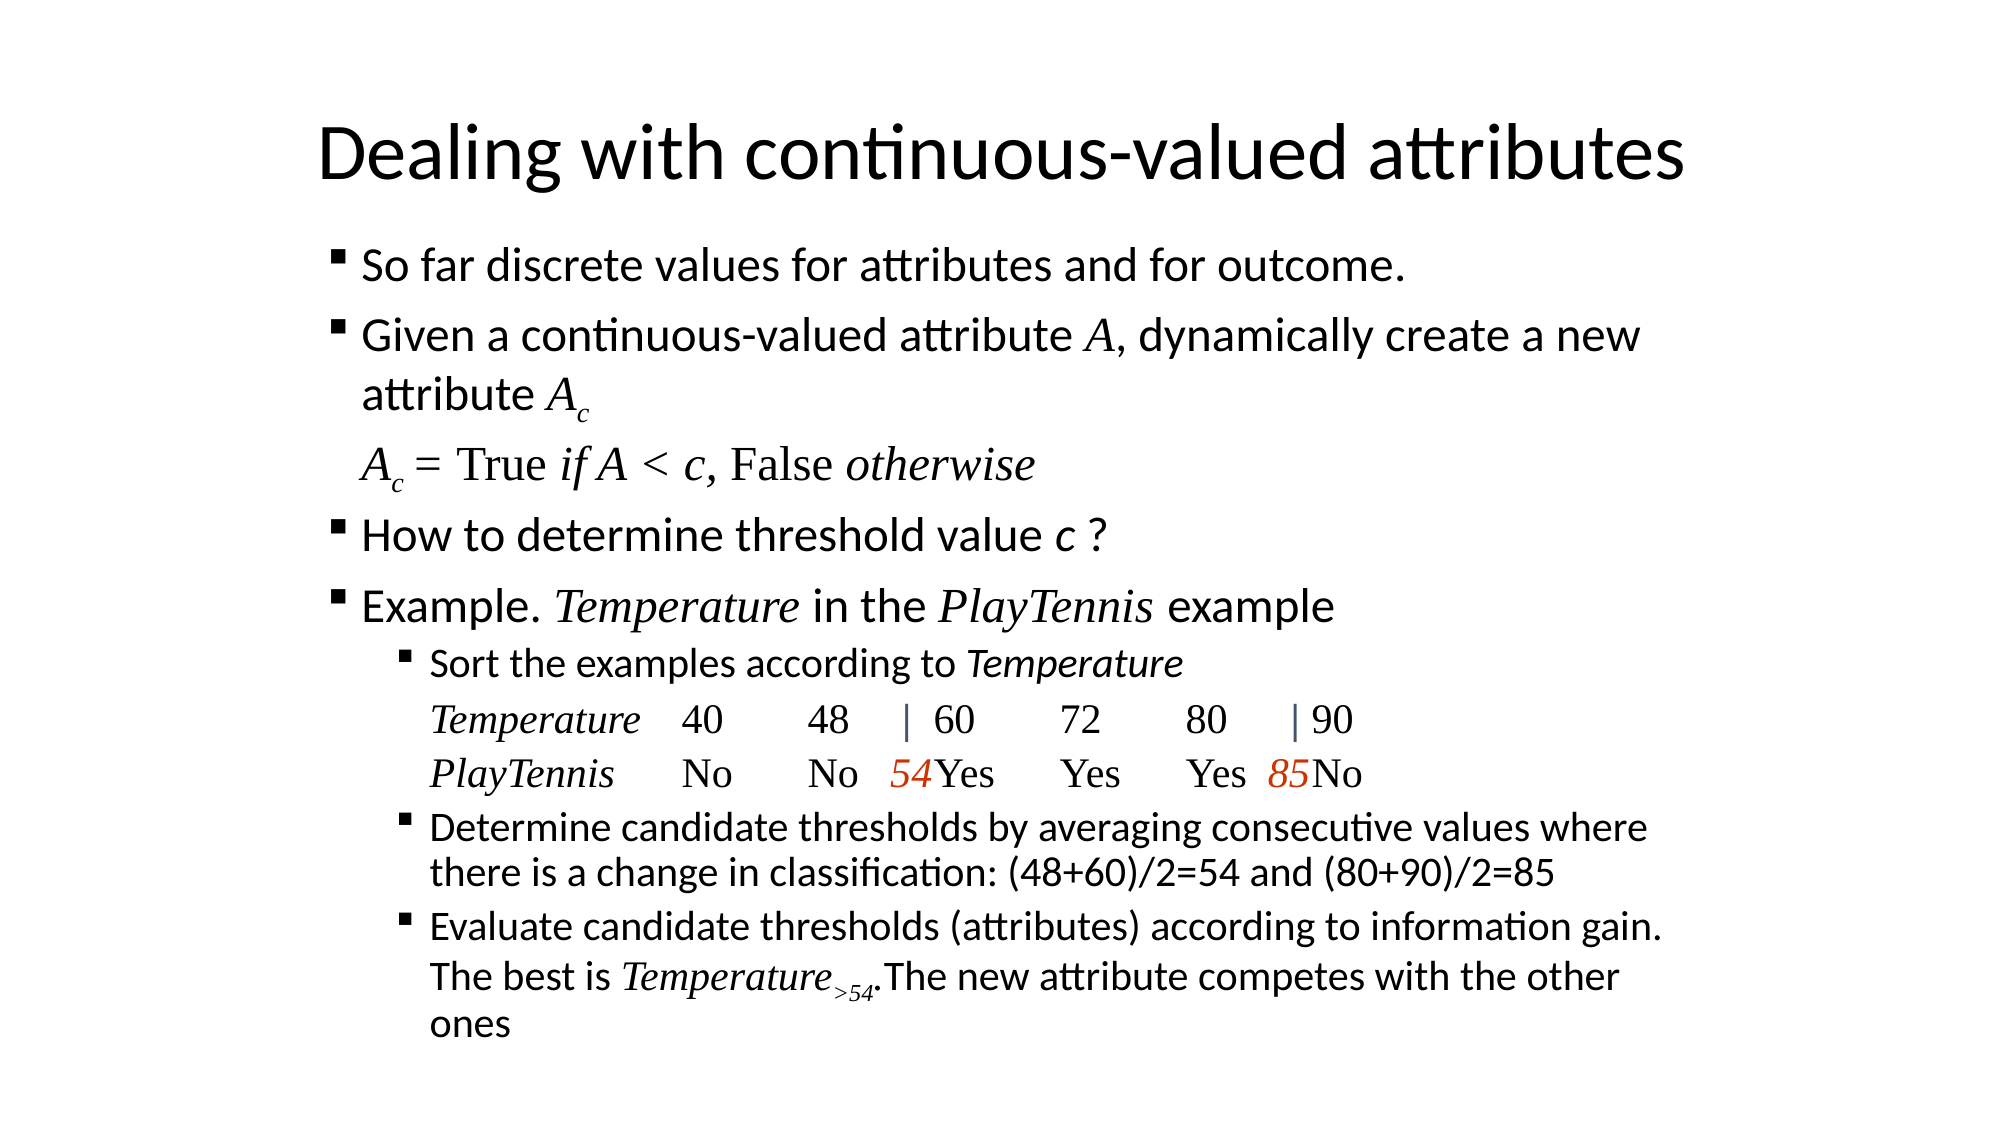

# Dealing with continuous-valued attributes
So far discrete values for attributes and for outcome.
Given a continuous-valued attribute A, dynamically create a new attribute Ac
		Ac = True if A < c, False otherwise
How to determine threshold value c ?
Example. Temperature in the PlayTennis example
Sort the examples according to Temperature
	Temperature	40	48     |	60	72	80      |	90
	PlayTennis	No	No   54	Yes	Yes	Yes  85	No
Determine candidate thresholds by averaging consecutive values where there is a change in classification: (48+60)/2=54 and (80+90)/2=85
Evaluate candidate thresholds (attributes) according to information gain. The best is Temperature>54.The new attribute competes with the other ones